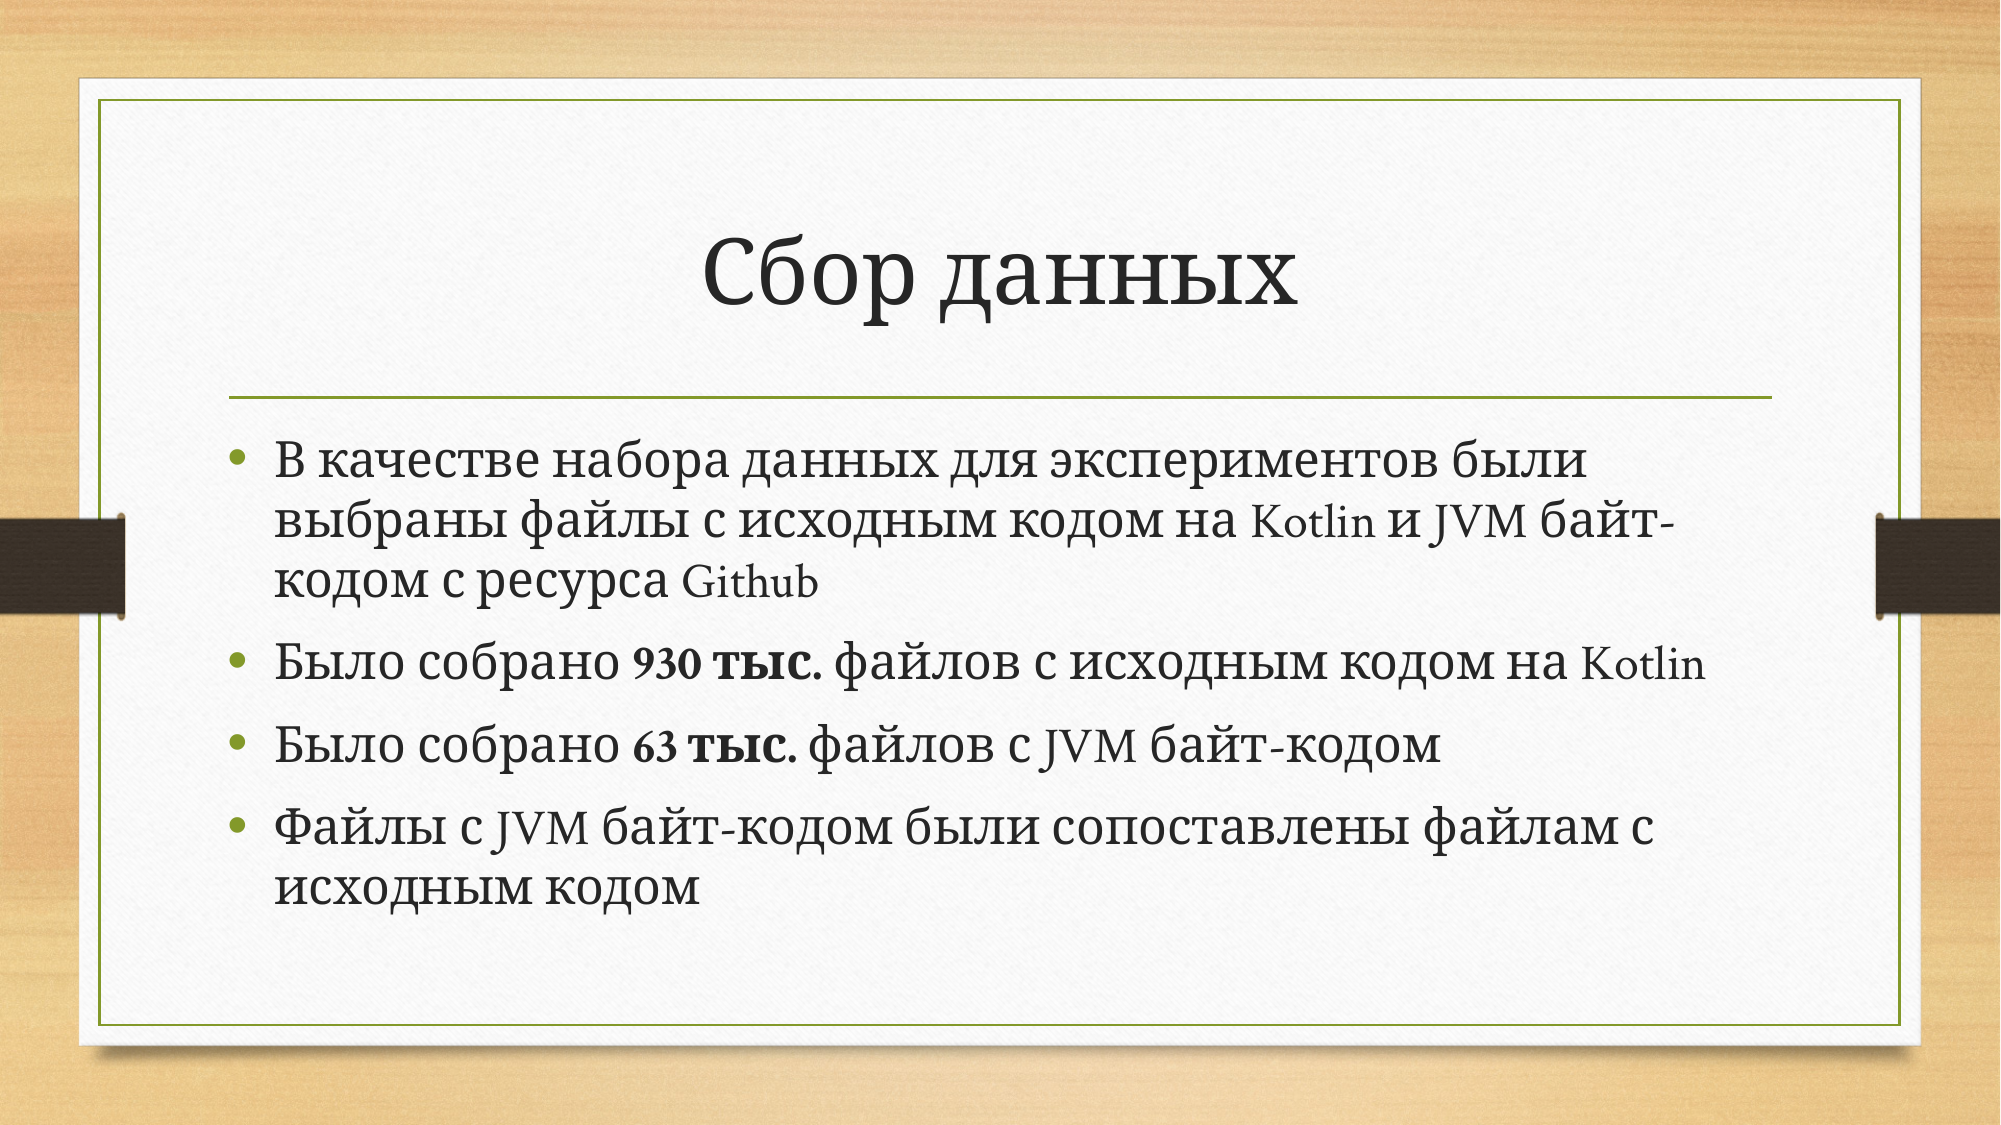

# Сбор данных
В качестве набора данных для экспериментов были выбраны файлы с исходным кодом на Kotlin и JVM байт-кодом с ресурса Github
Было собрано 930 тыс. файлов с исходным кодом на Kotlin
Было собрано 63 тыс. файлов с JVM байт-кодом
Файлы с JVM байт-кодом были сопоставлены файлам с исходным кодом